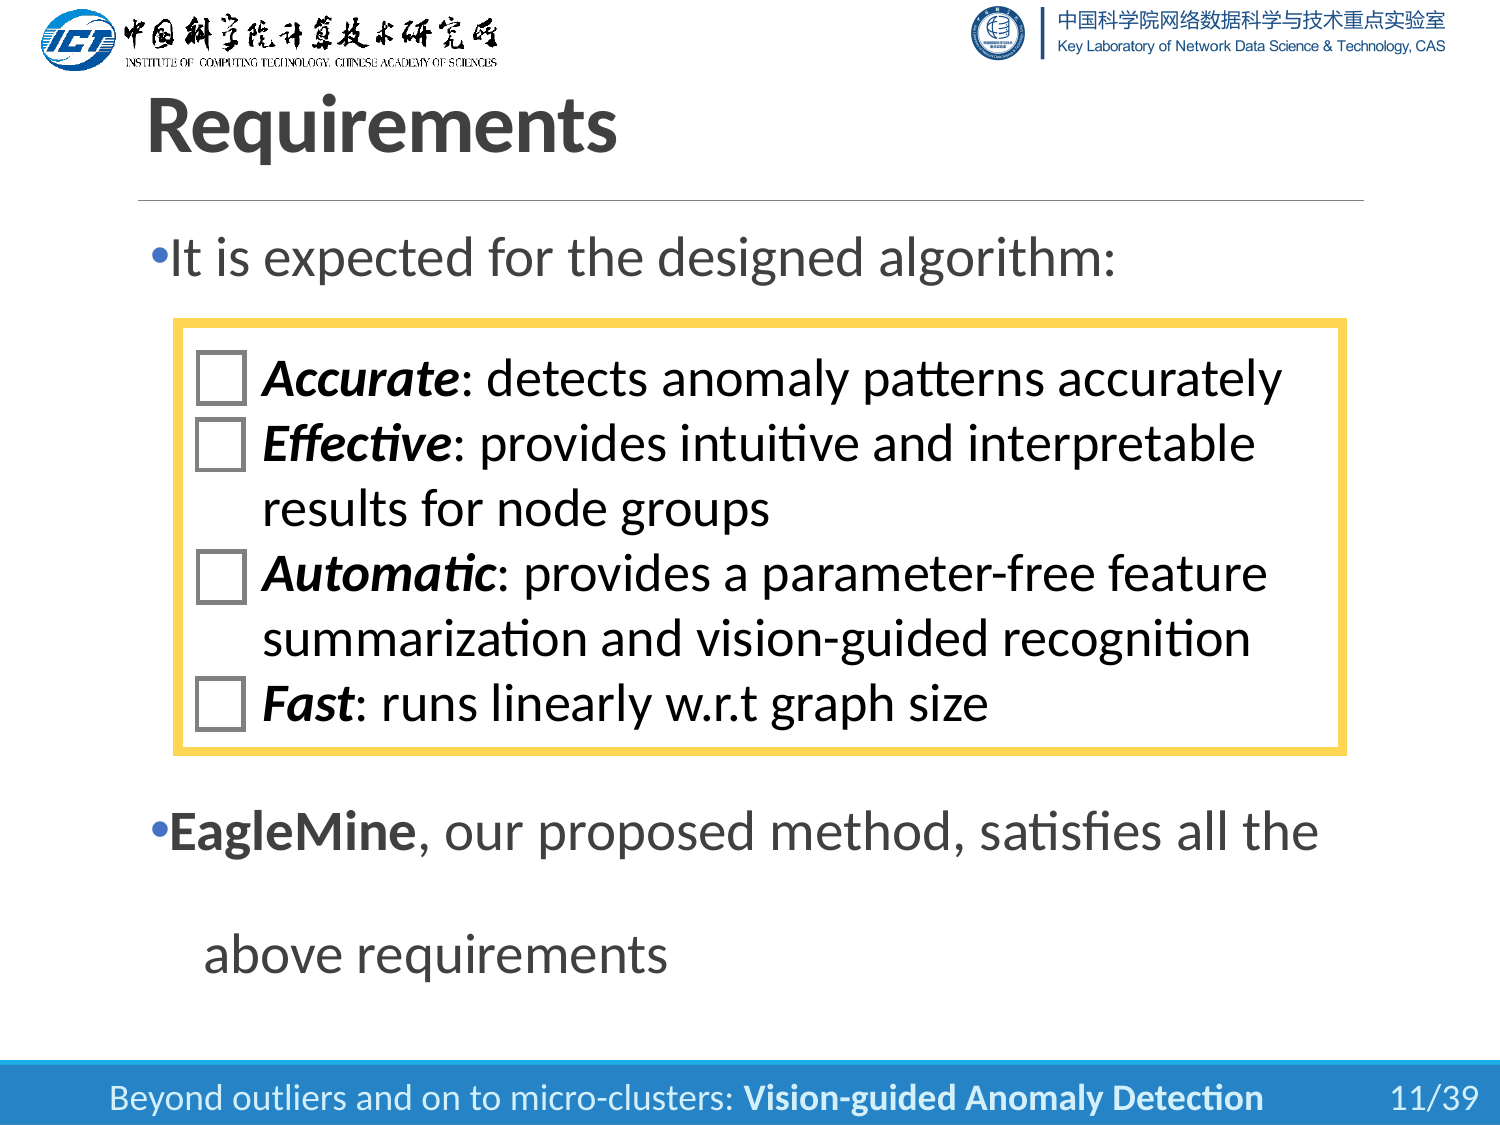

# Requirements
It is expected for the designed algorithm:

EagleMine, our proposed method, satisfies all the
   above requirements

Accurate: detects anomaly patterns accurately
Effective: provides intuitive and interpretable results for node groups
Automatic: provides a parameter-free feature summarization and vision-guided recognition
Fast: runs linearly w.r.t graph size

0